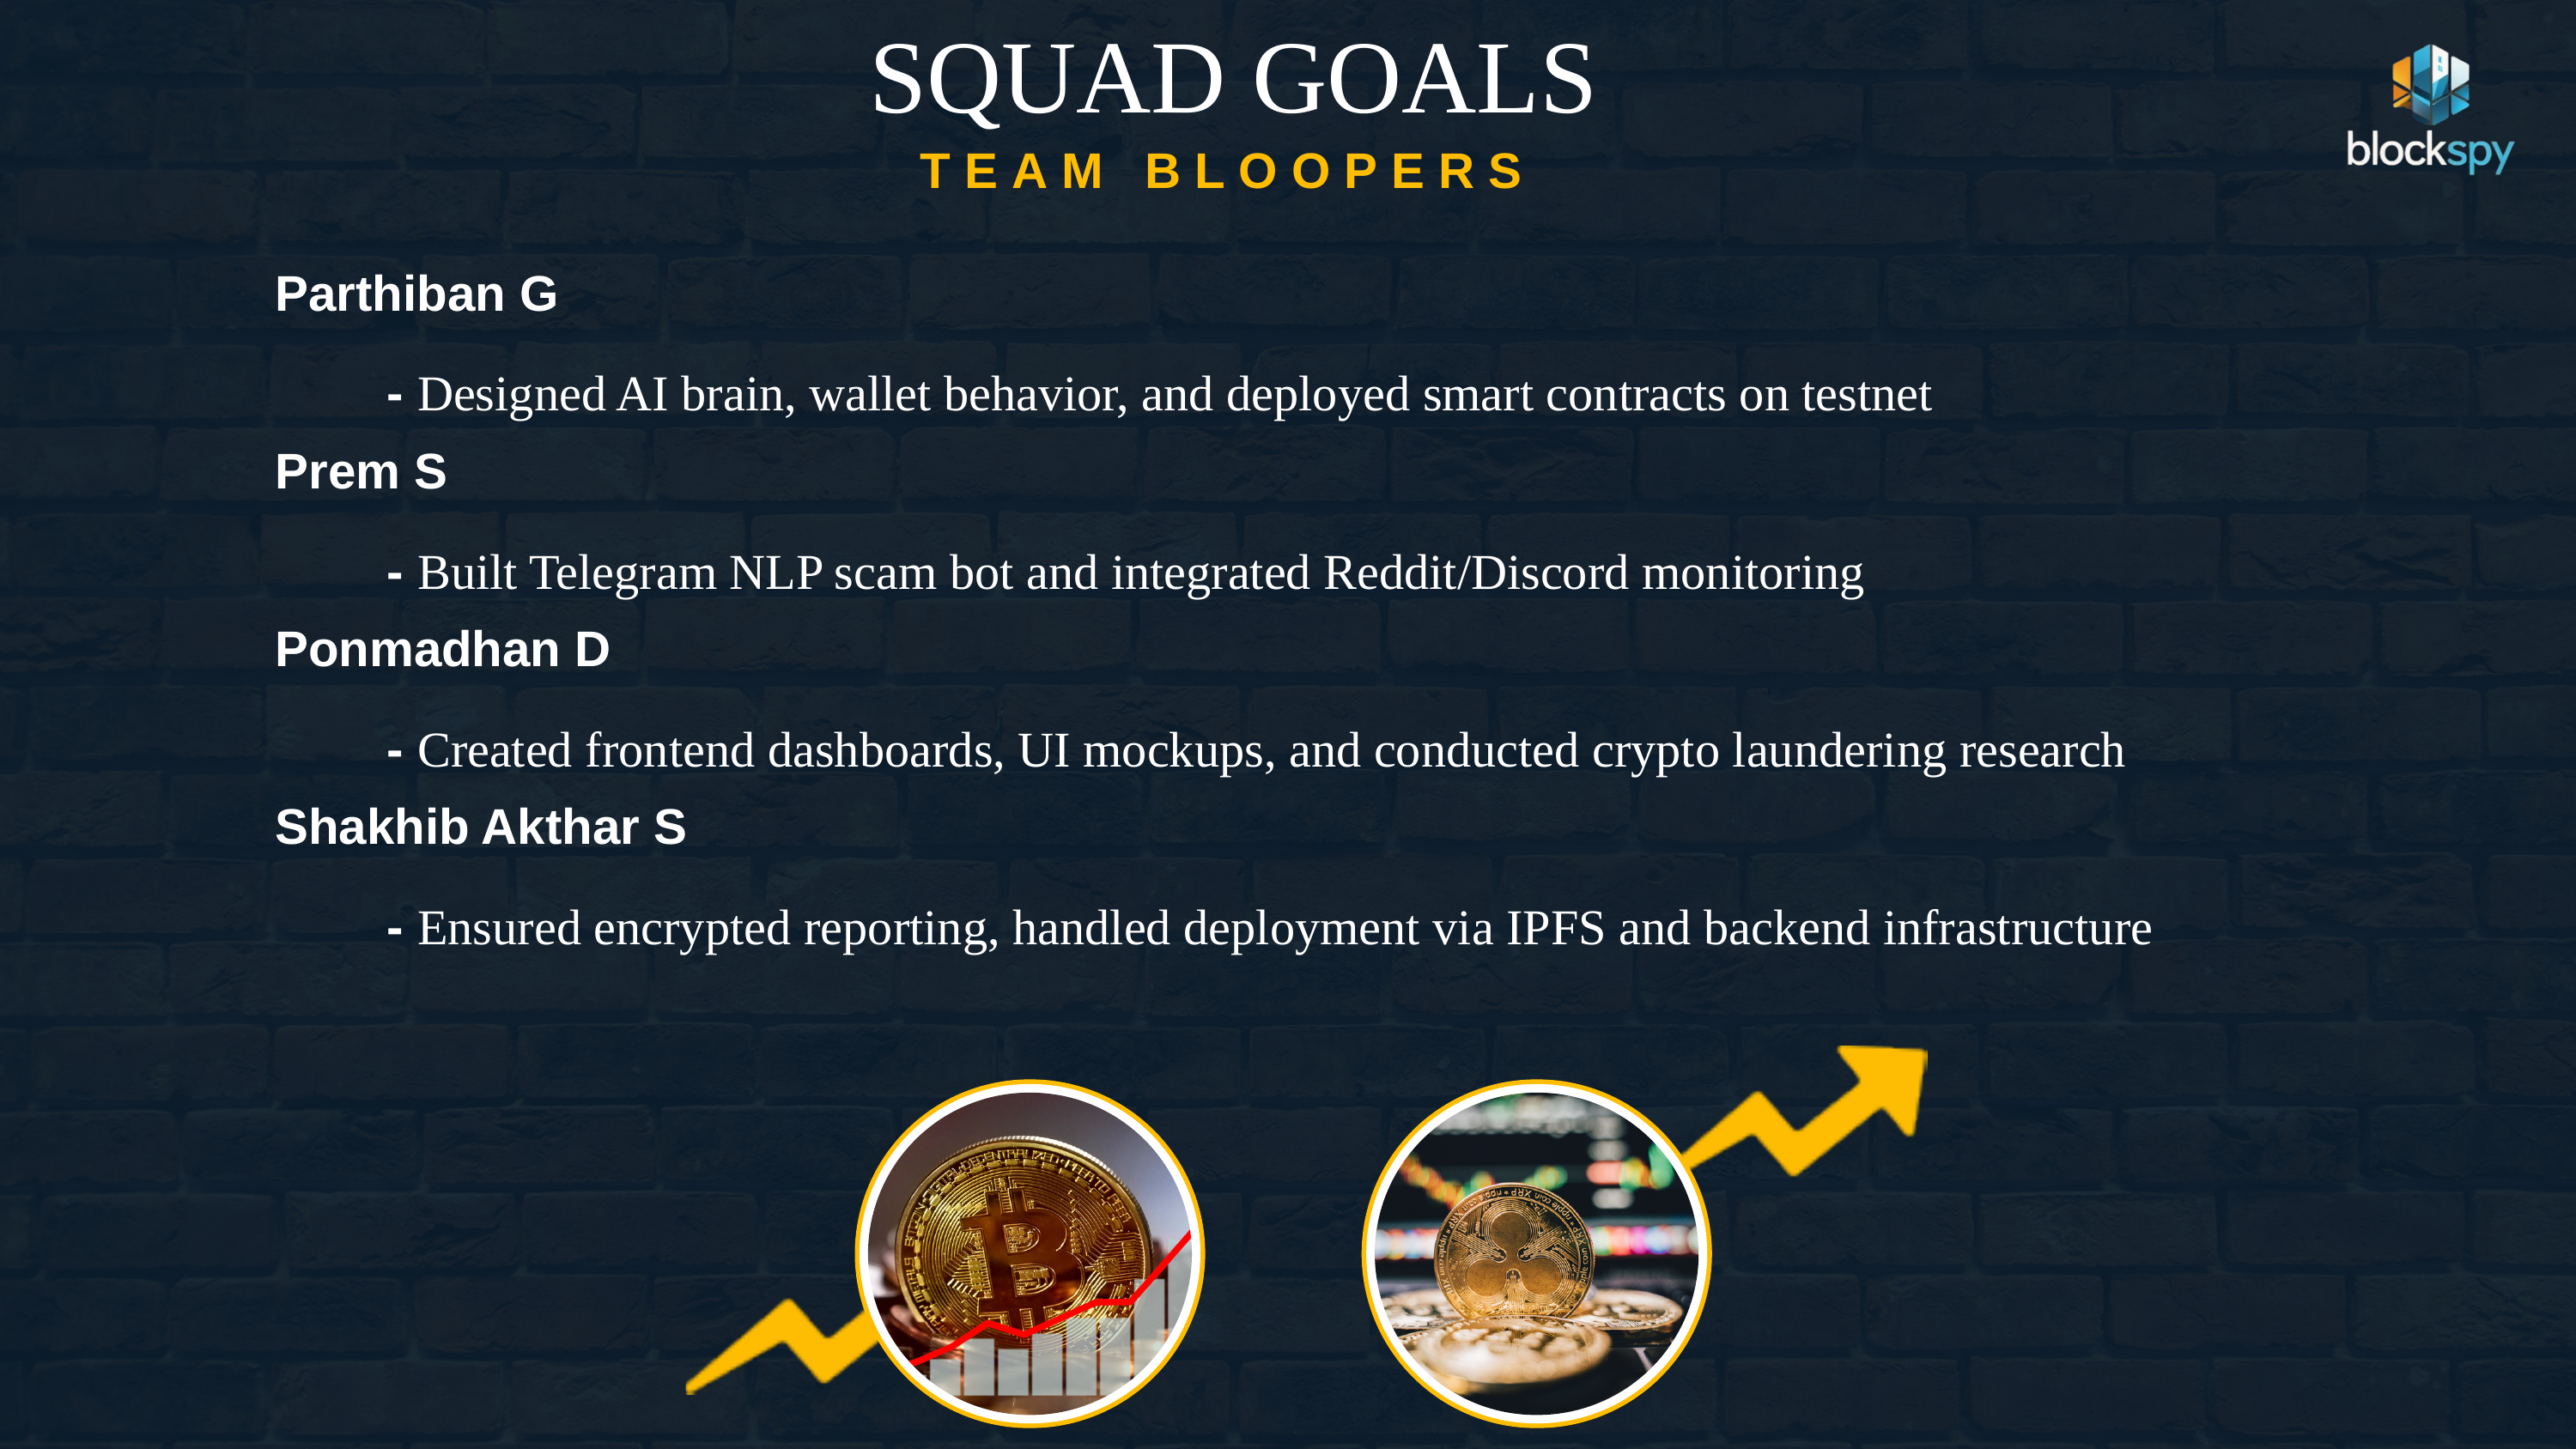

SQUAD GOALS
TEAM BLOOPERS
Parthiban G
        - Designed AI brain, wallet behavior, and deployed smart contracts on testnet
Prem S
        - Built Telegram NLP scam bot and integrated Reddit/Discord monitoring
Ponmadhan D
        - Created frontend dashboards, UI mockups, and conducted crypto laundering research
Shakhib Akthar S
        - Ensured encrypted reporting, handled deployment via IPFS and backend infrastructure